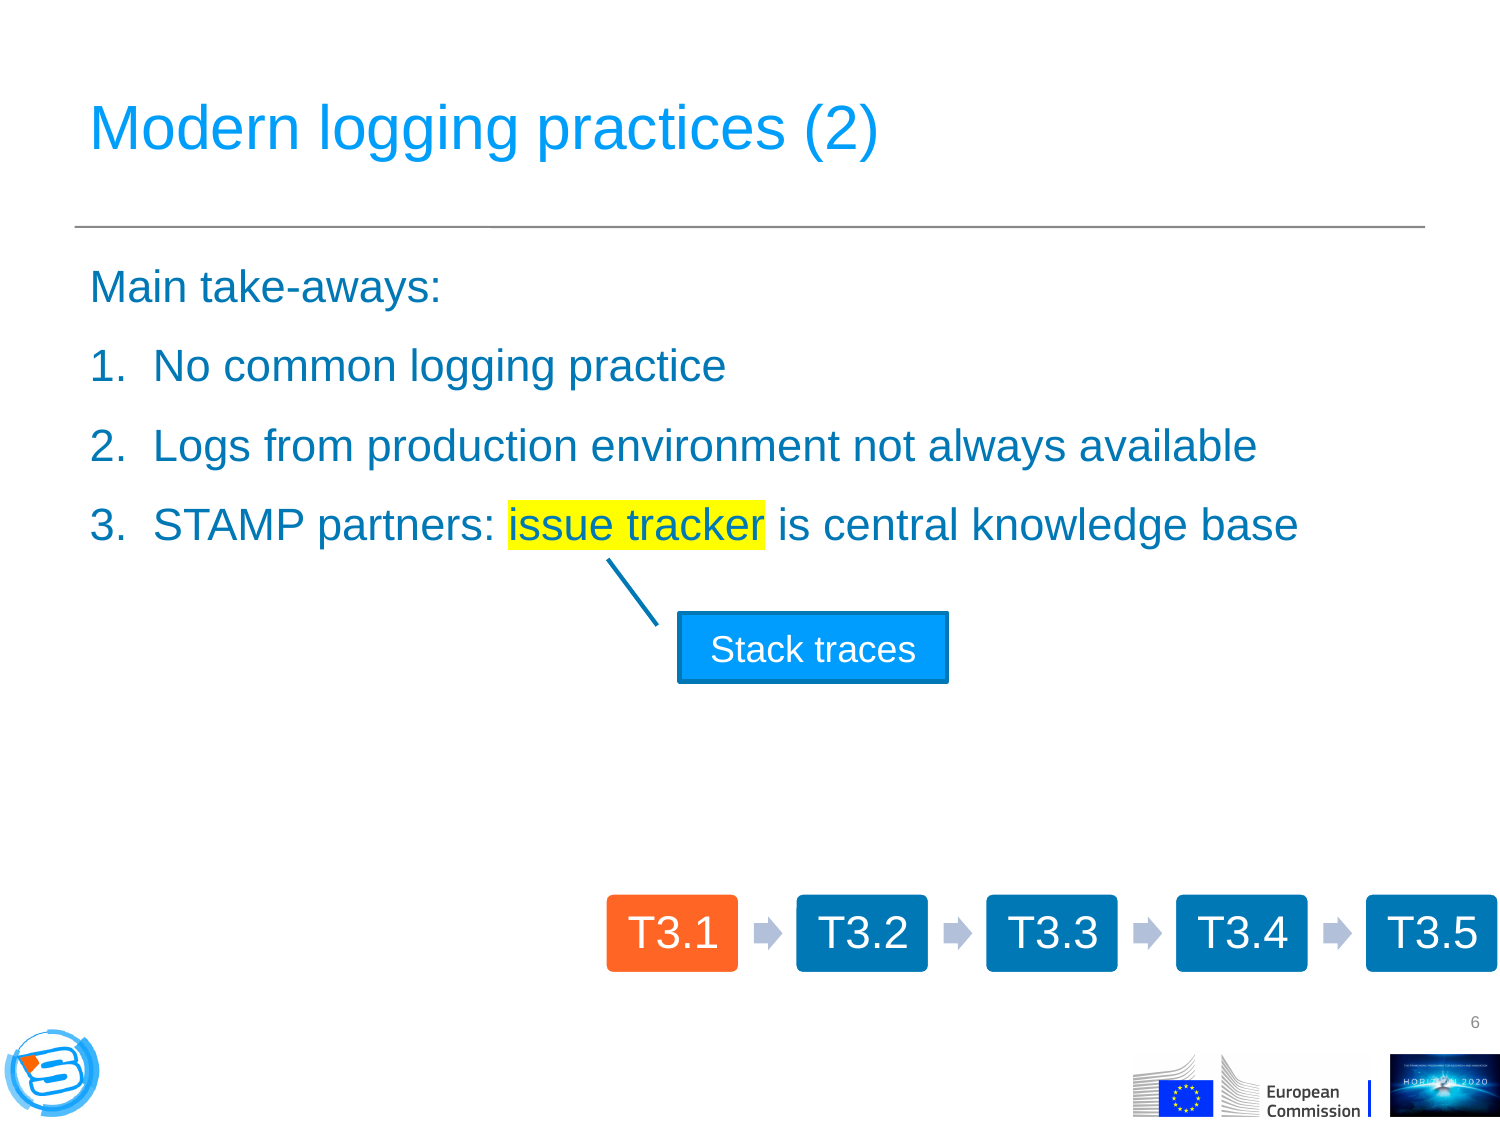

# Modern logging practices (2)
Main take-aways:
No common logging practice
Logs from production environment not always available
STAMP partners: issue tracker is central knowledge base

Stack traces
T3.1

T3.2

T3.3

T3.4

T3.5
6